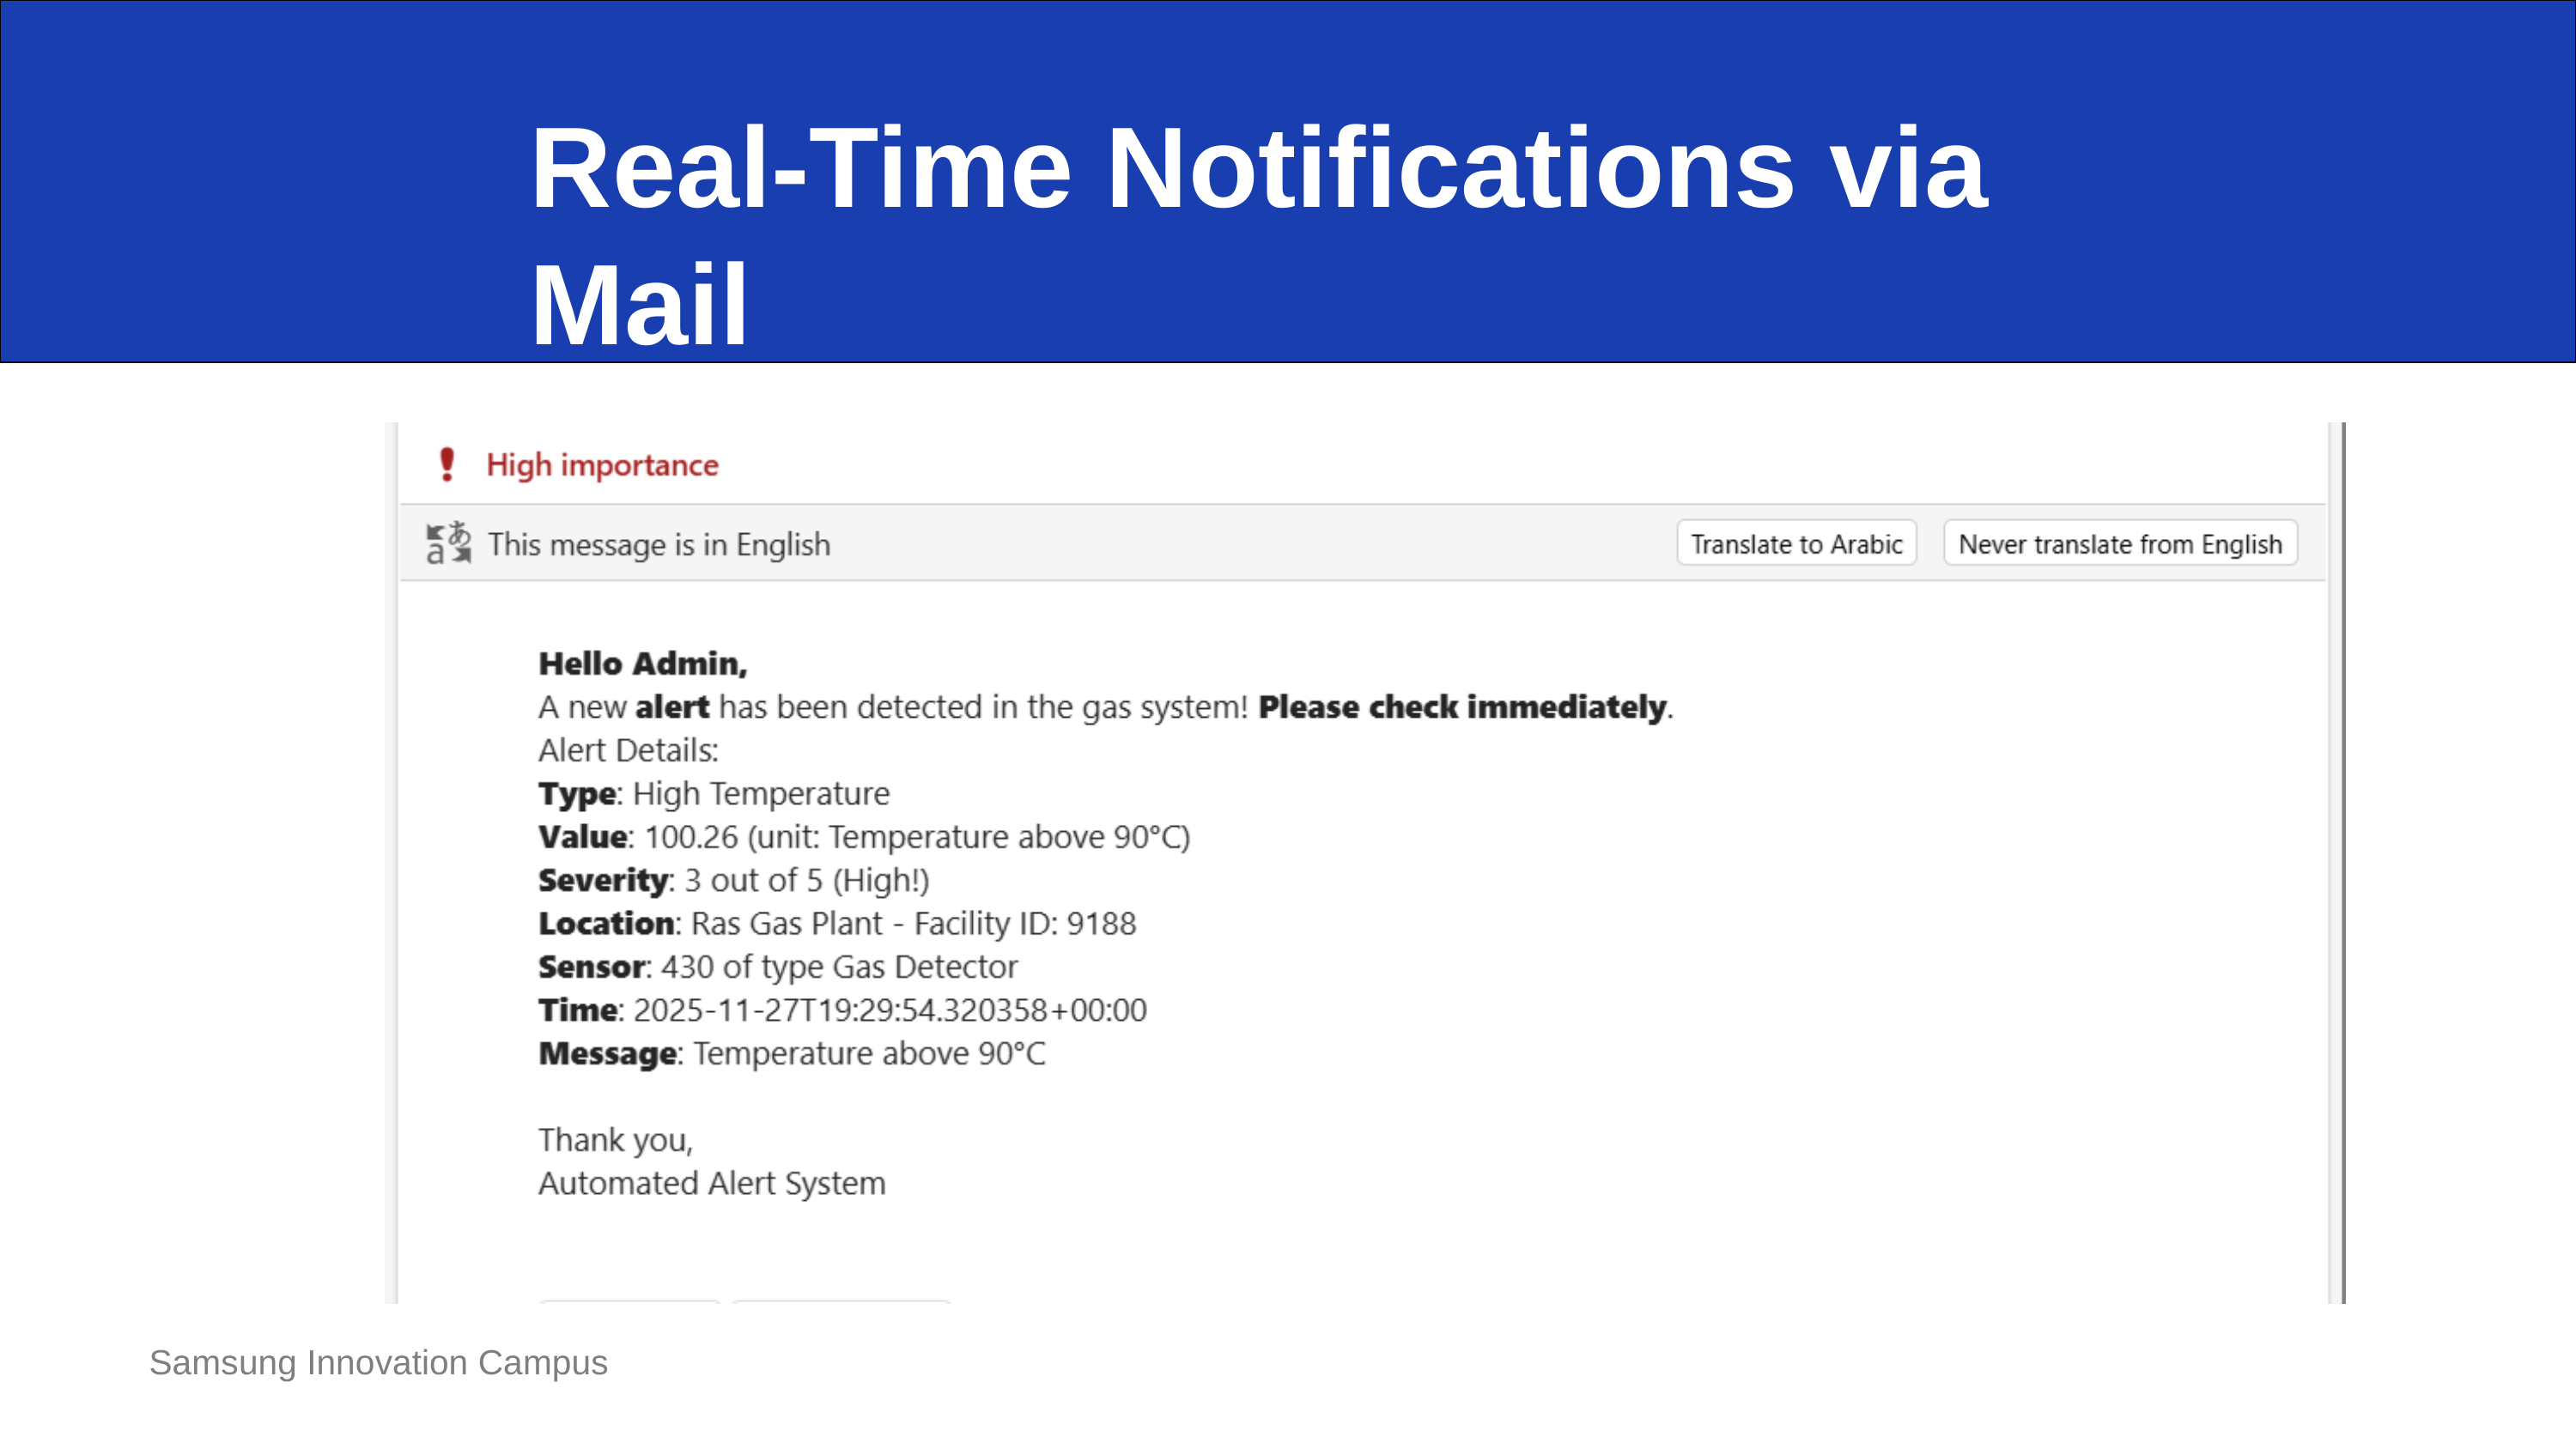

Real-Time Notifications via Mail

Samsung Innovation Campus